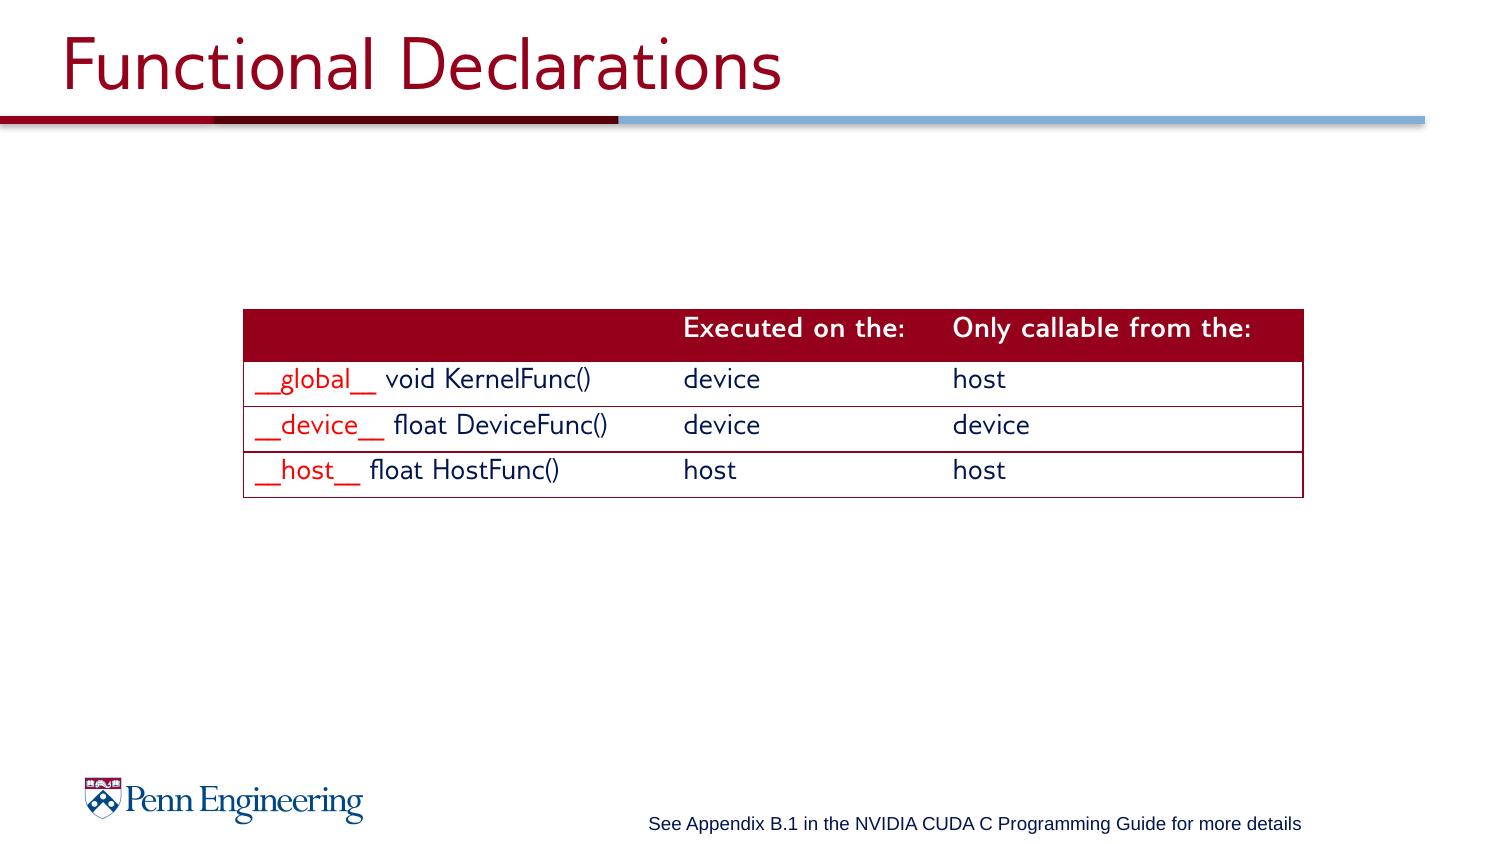

# Functional Declarations
|  | Executed on the: | Only callable from the: |
| --- | --- | --- |
| \_\_global\_\_ void KernelFunc() | device | host |
| \_\_device\_\_ float DeviceFunc() | device | device |
| \_\_host\_\_ float HostFunc() | host | host |
See Appendix B.1 in the NVIDIA CUDA C Programming Guide for more details